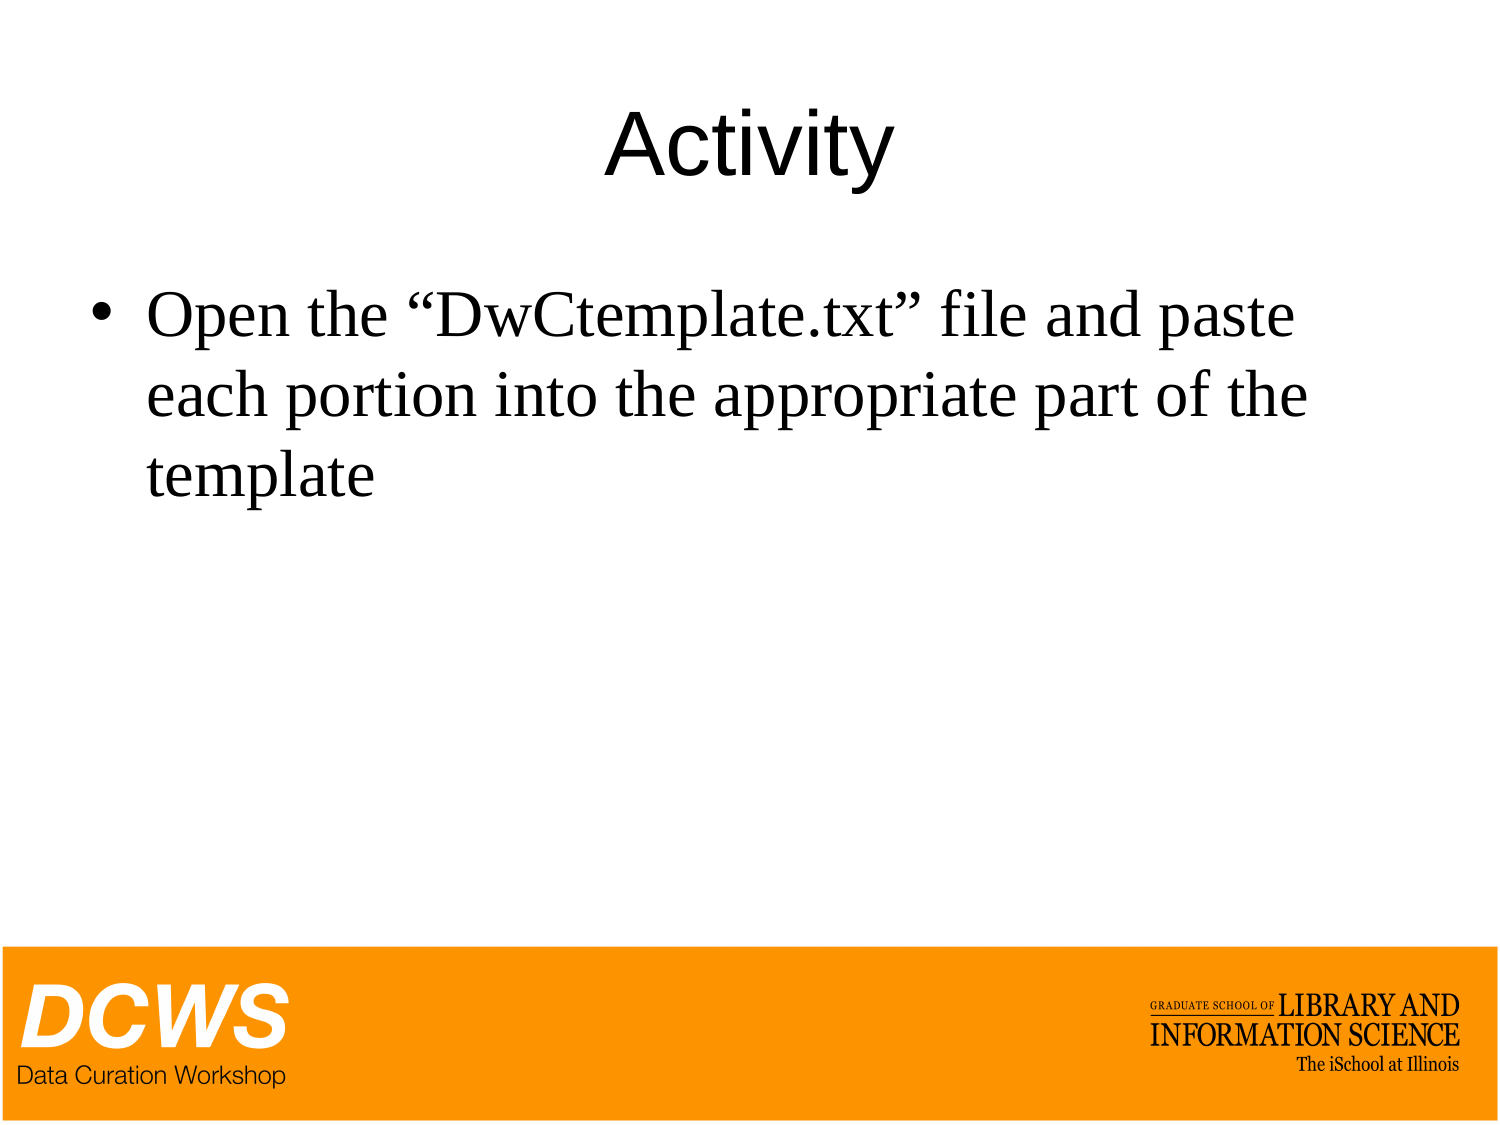

# Activity
Open the “DwCtemplate.txt” file and paste each portion into the appropriate part of the template